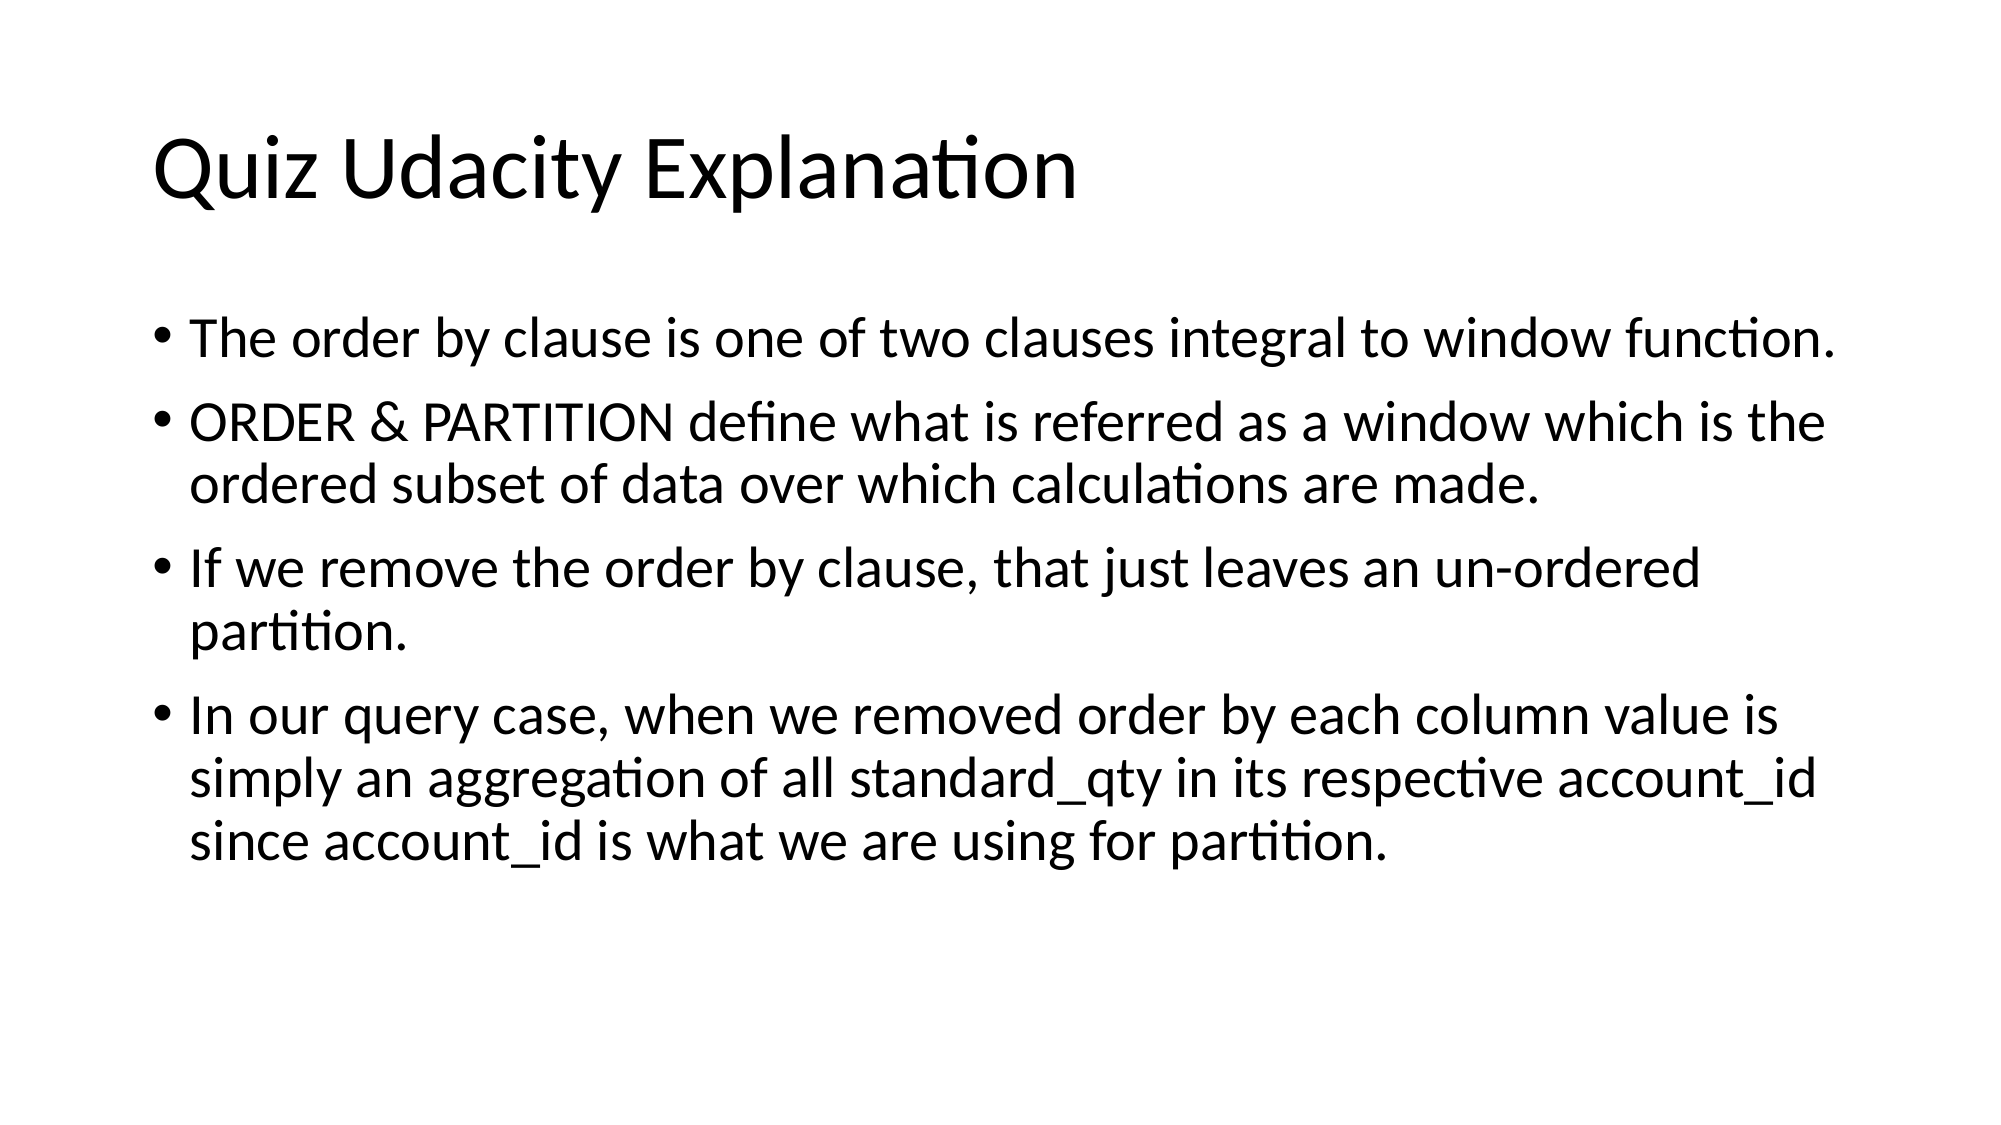

# Quiz Udacity Explanation
The order by clause is one of two clauses integral to window function.
ORDER & PARTITION define what is referred as a window which is the ordered subset of data over which calculations are made.
If we remove the order by clause, that just leaves an un-ordered partition.
In our query case, when we removed order by each column value is simply an aggregation of all standard_qty in its respective account_id since account_id is what we are using for partition.